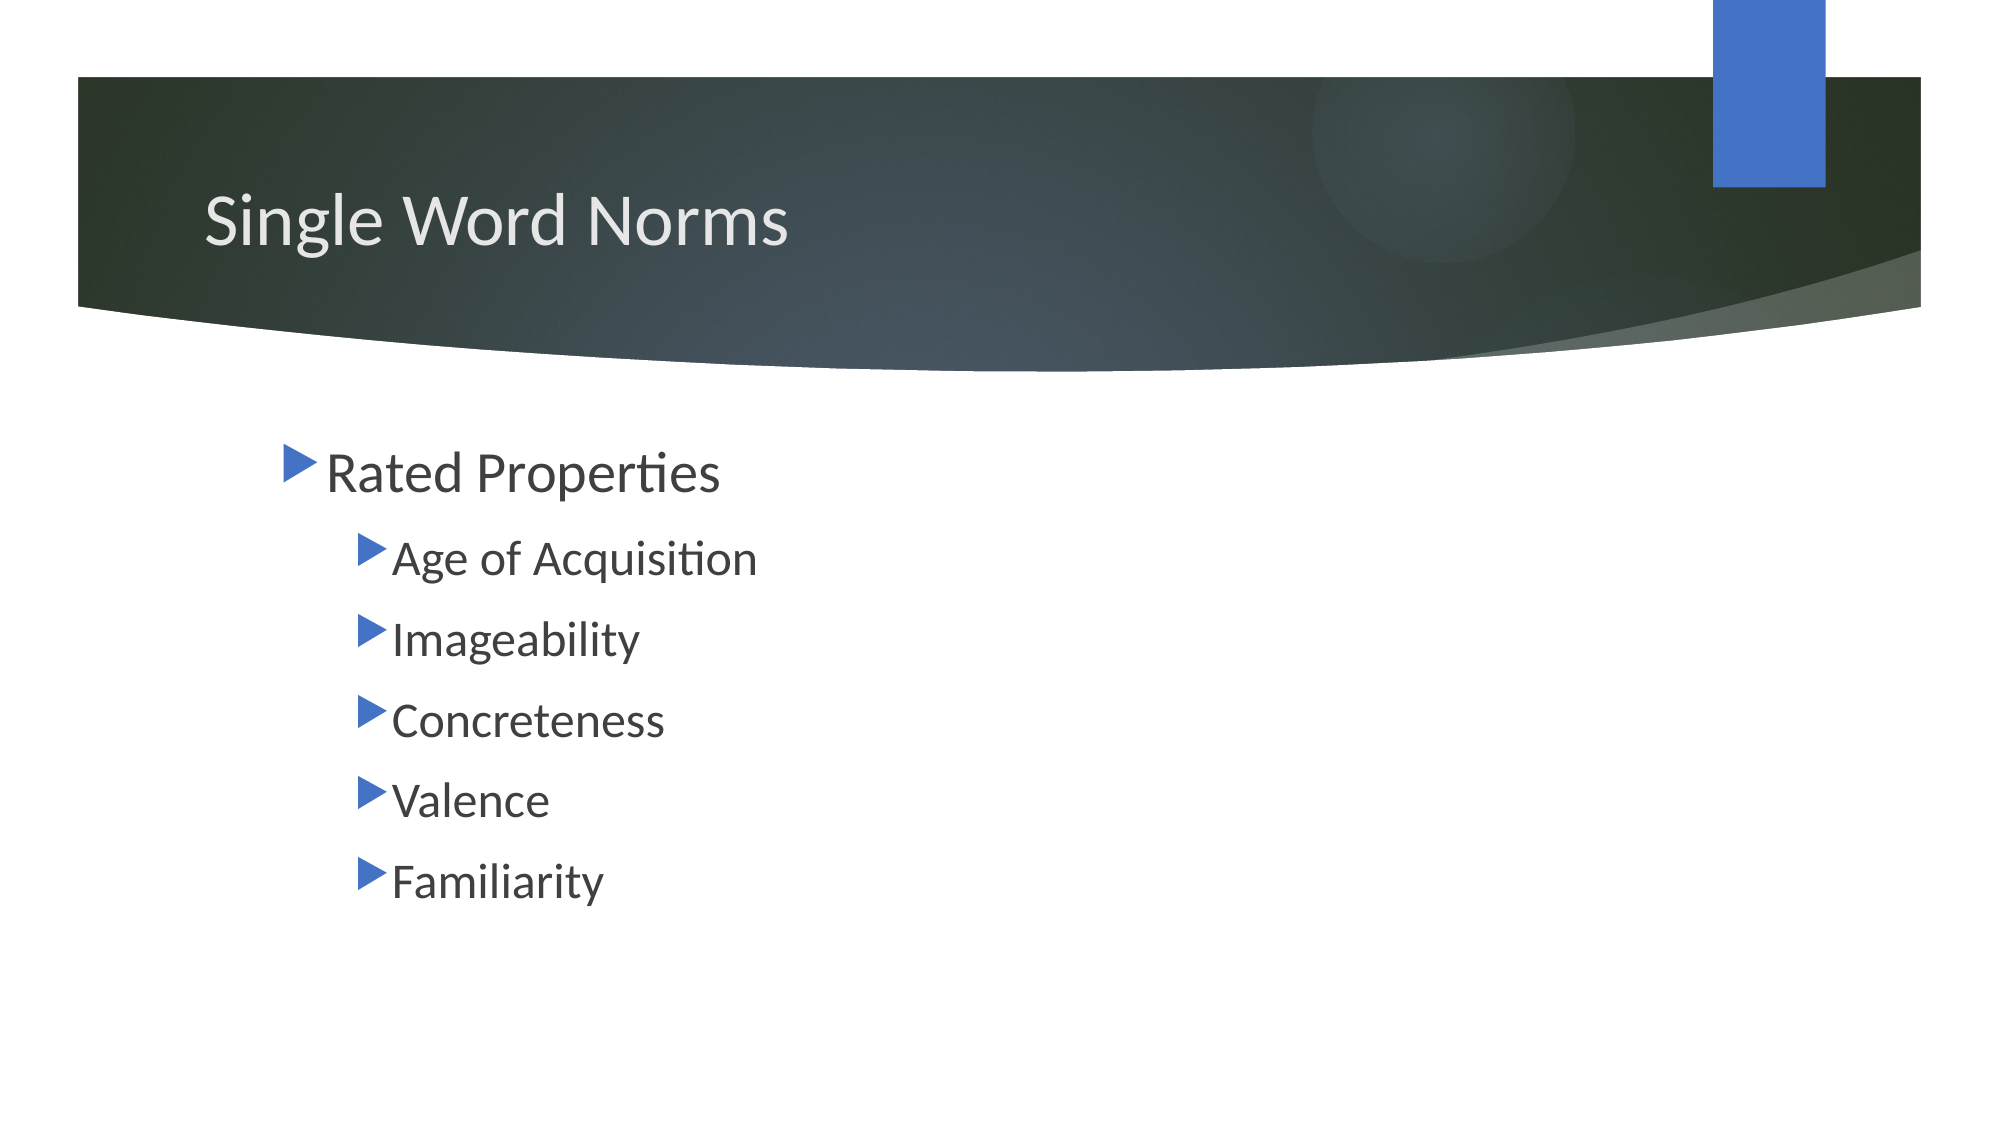

# Single Word Norms
Rated Properties
Age of Acquisition
Imageability
Concreteness
Valence
Familiarity